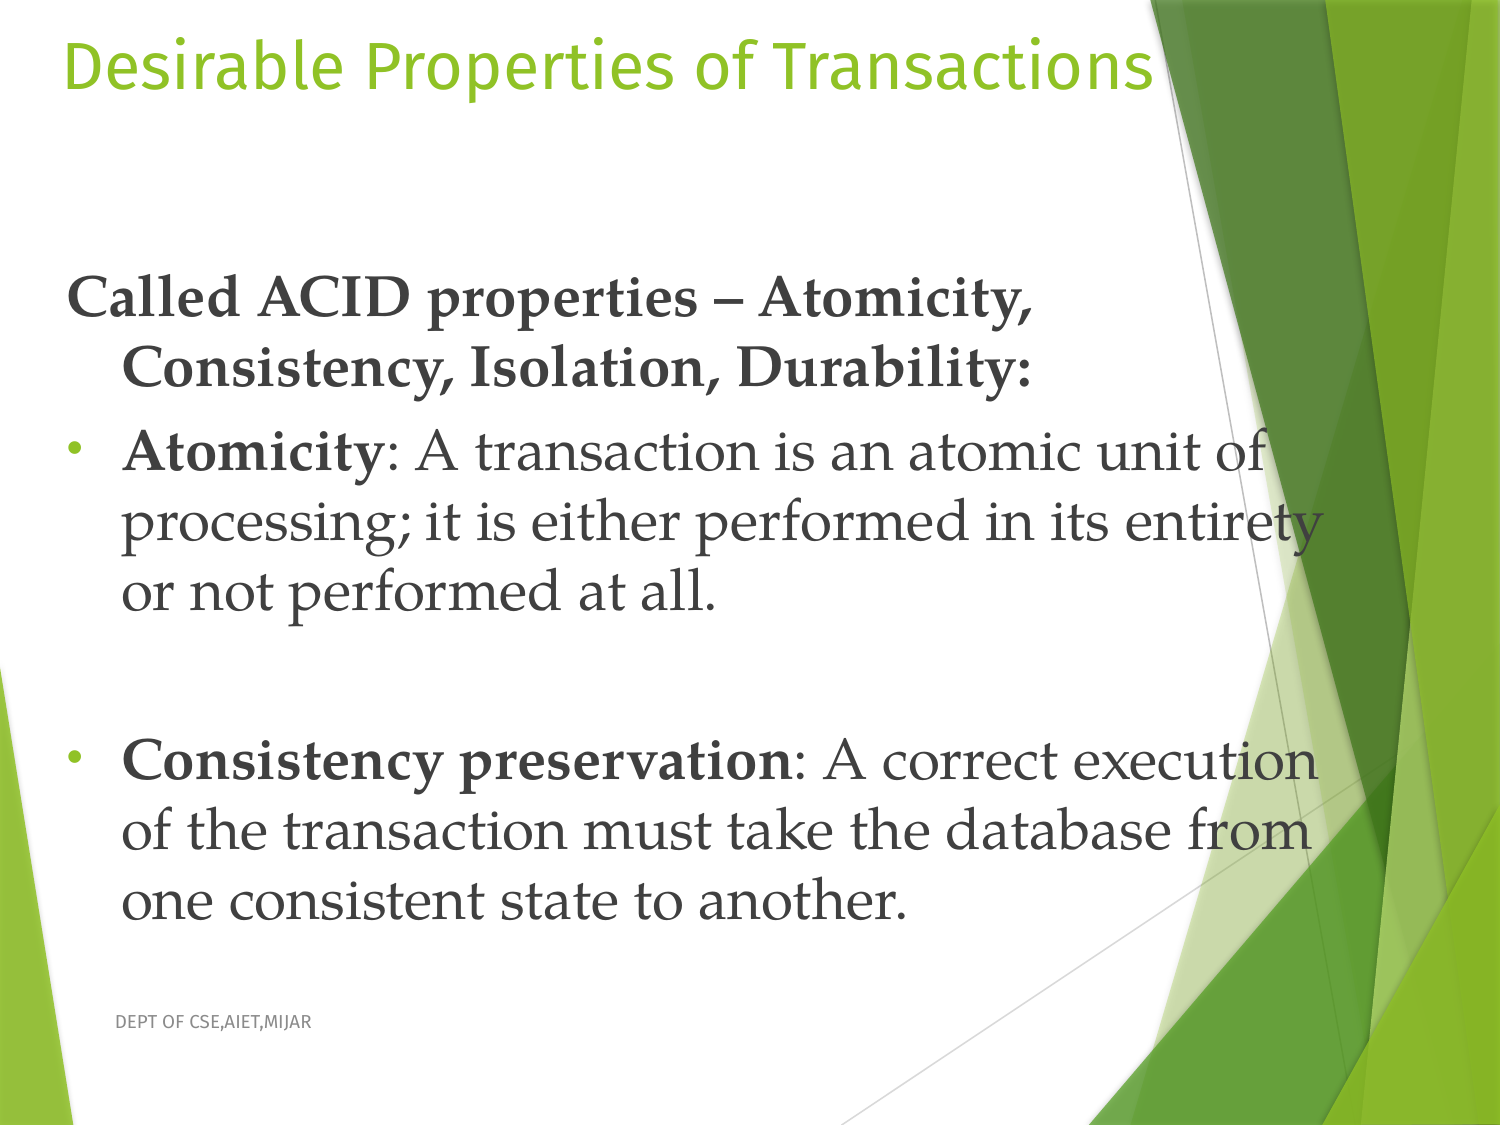

# Desirable Properties of Transactions
Called ACID properties – Atomicity, Consistency, Isolation, Durability:
Atomicity: A transaction is an atomic unit of processing; it is either performed in its entirety or not performed at all.

Consistency preservation: A correct execution of the transaction must take the database from one consistent state to another.
DEPT OF CSE,AIET,MIJAR